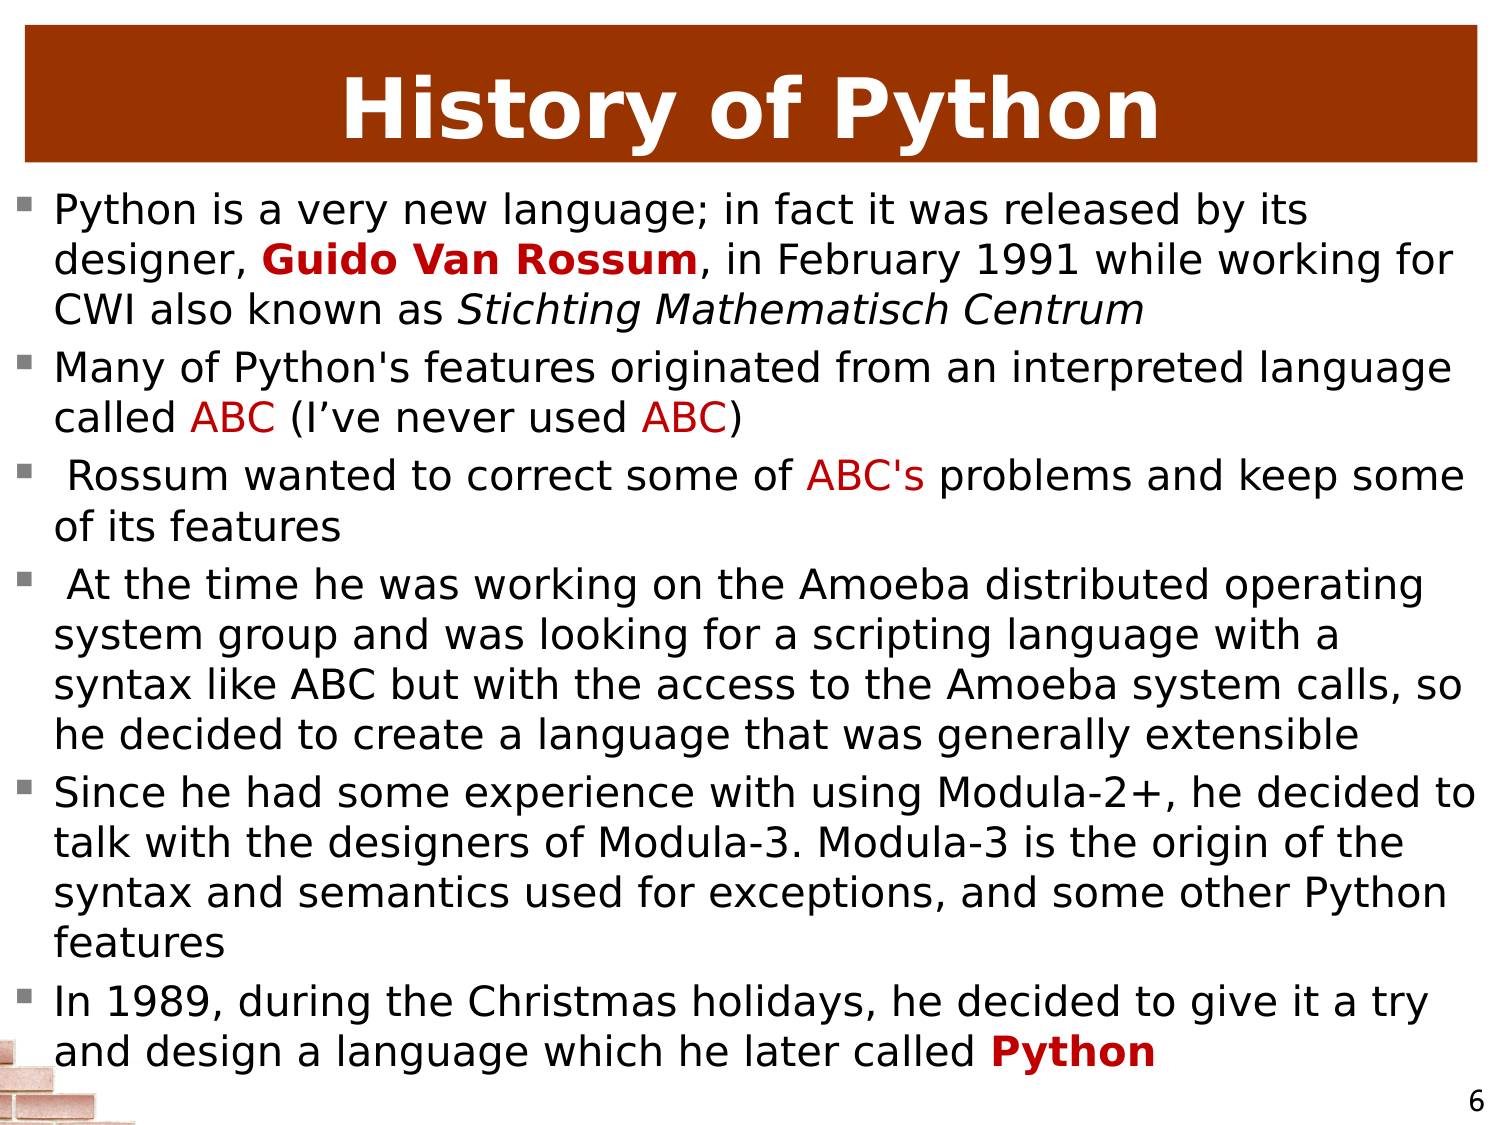

# History of Python
Python is a very new language; in fact it was released by its designer, Guido Van Rossum, in February 1991 while working for CWI also known as Stichting Mathematisch Centrum
Many of Python's features originated from an interpreted language called ABC (I’ve never used ABC)
 Rossum wanted to correct some of ABC's problems and keep some of its features
 At the time he was working on the Amoeba distributed operating system group and was looking for a scripting language with a syntax like ABC but with the access to the Amoeba system calls, so he decided to create a language that was generally extensible
Since he had some experience with using Modula-2+, he decided to talk with the designers of Modula-3. Modula-3 is the origin of the syntax and semantics used for exceptions, and some other Python features
In 1989, during the Christmas holidays, he decided to give it a try and design a language which he later called Python
6